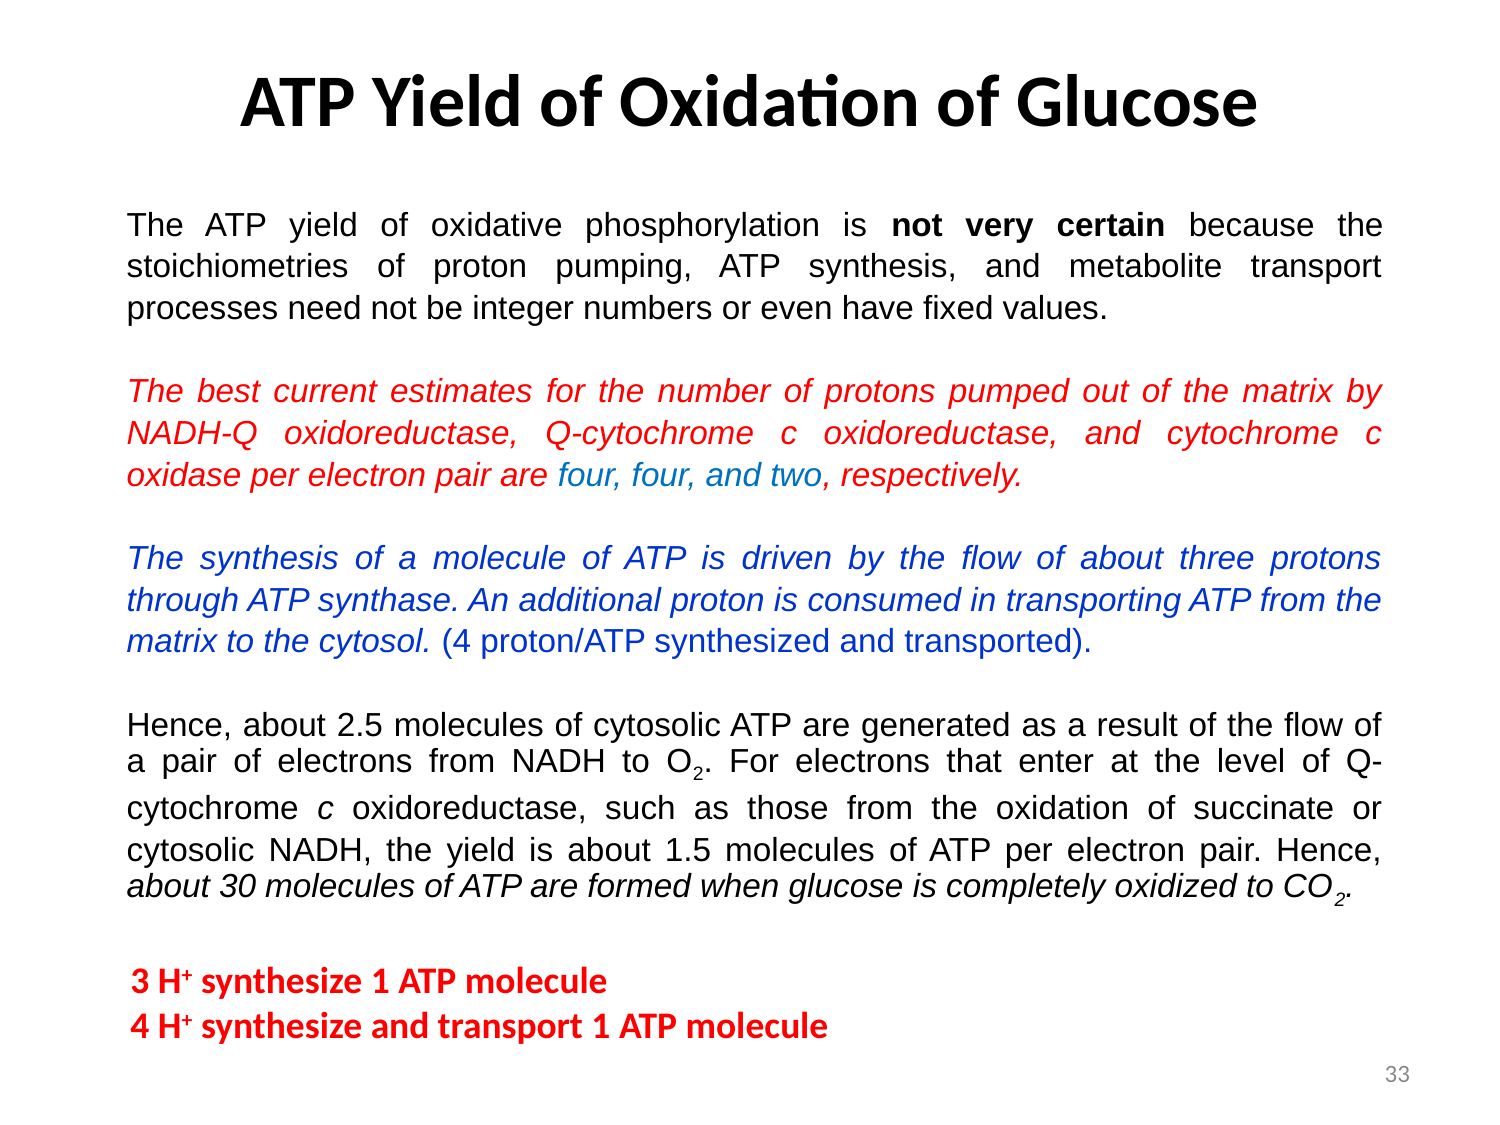

# ATP Yield of Oxidation of Glucose
The ATP yield of oxidative phosphorylation is not very certain because the stoichiometries of proton pumping, ATP synthesis, and metabolite transport processes need not be integer numbers or even have fixed values.

The best current estimates for the number of protons pumped out of the matrix by NADH-Q oxidoreductase, Q-cytochrome c oxidoreductase, and cytochrome c oxidase per electron pair are four, four, and two, respectively.

The synthesis of a molecule of ATP is driven by the flow of about three protons through ATP synthase. An additional proton is consumed in transporting ATP from the matrix to the cytosol. (4 proton/ATP synthesized and transported).

Hence, about 2.5 molecules of cytosolic ATP are generated as a result of the flow of a pair of electrons from NADH to O2. For electrons that enter at the level of Q-cytochrome c oxidoreductase, such as those from the oxidation of succinate or cytosolic NADH, the yield is about 1.5 molecules of ATP per electron pair. Hence, about 30 molecules of ATP are formed when glucose is completely oxidized to CO2.
3 H+ synthesize 1 ATP molecule
4 H+ synthesize and transport 1 ATP molecule
33